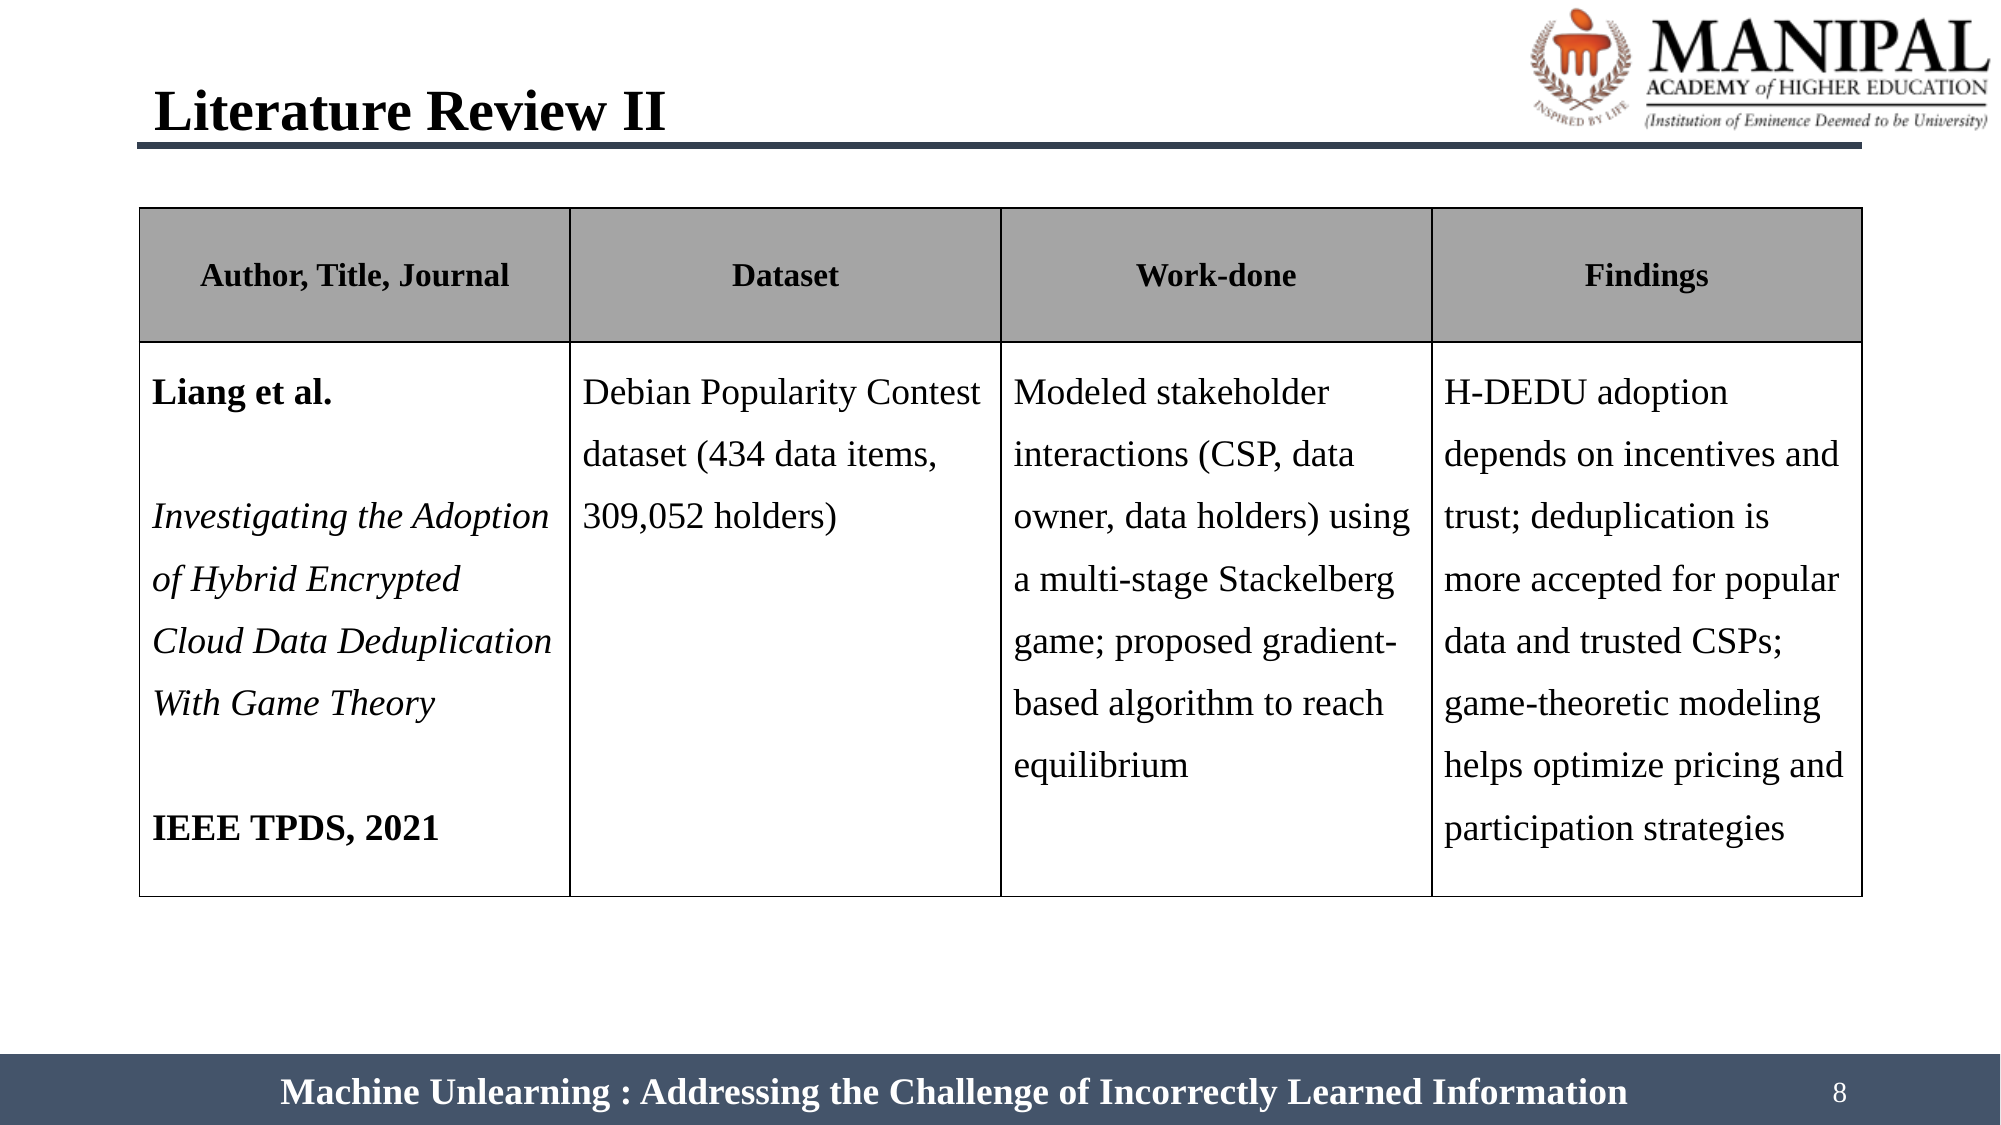

Literature Review II
| Author, Title, Journal | Dataset | Work-done | Findings |
| --- | --- | --- | --- |
| Liang et al. Investigating the Adoption of Hybrid Encrypted Cloud Data Deduplication With Game Theory IEEE TPDS, 2021 | Debian Popularity Contest dataset (434 data items, 309,052 holders) | Modeled stakeholder interactions (CSP, data owner, data holders) using a multi-stage Stackelberg game; proposed gradient-based algorithm to reach equilibrium | H-DEDU adoption depends on incentives and trust; deduplication is more accepted for popular data and trusted CSPs; game-theoretic modeling helps optimize pricing and participation strategies |
Machine Unlearning : Addressing the Challenge of Incorrectly Learned Information
8